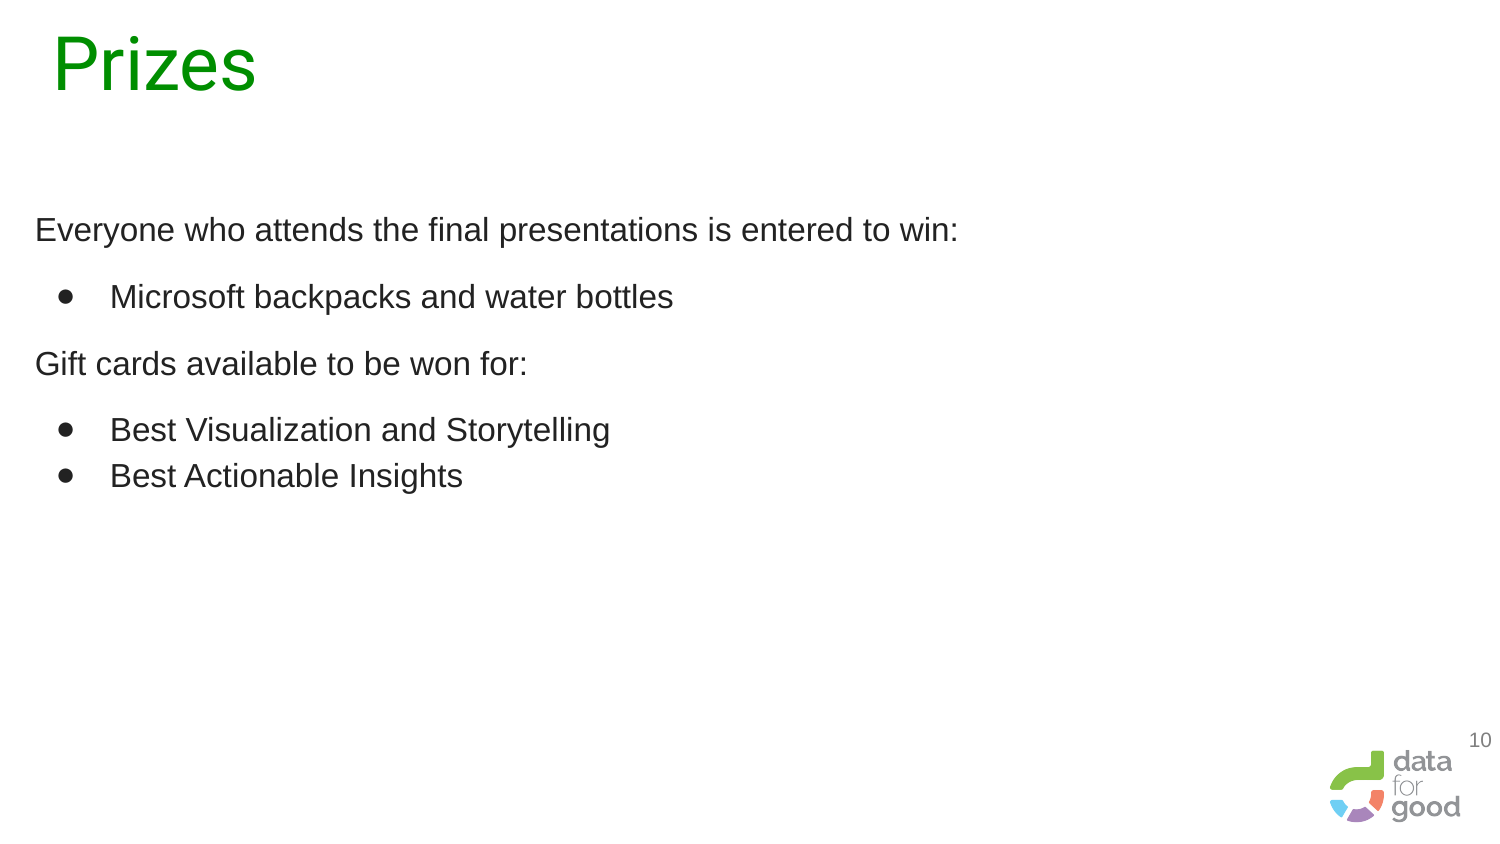

# Prizes

Everyone who attends the final presentations is entered to win:
Microsoft backpacks and water bottles
Gift cards available to be won for:
Best Visualization and Storytelling
Best Actionable Insights

10